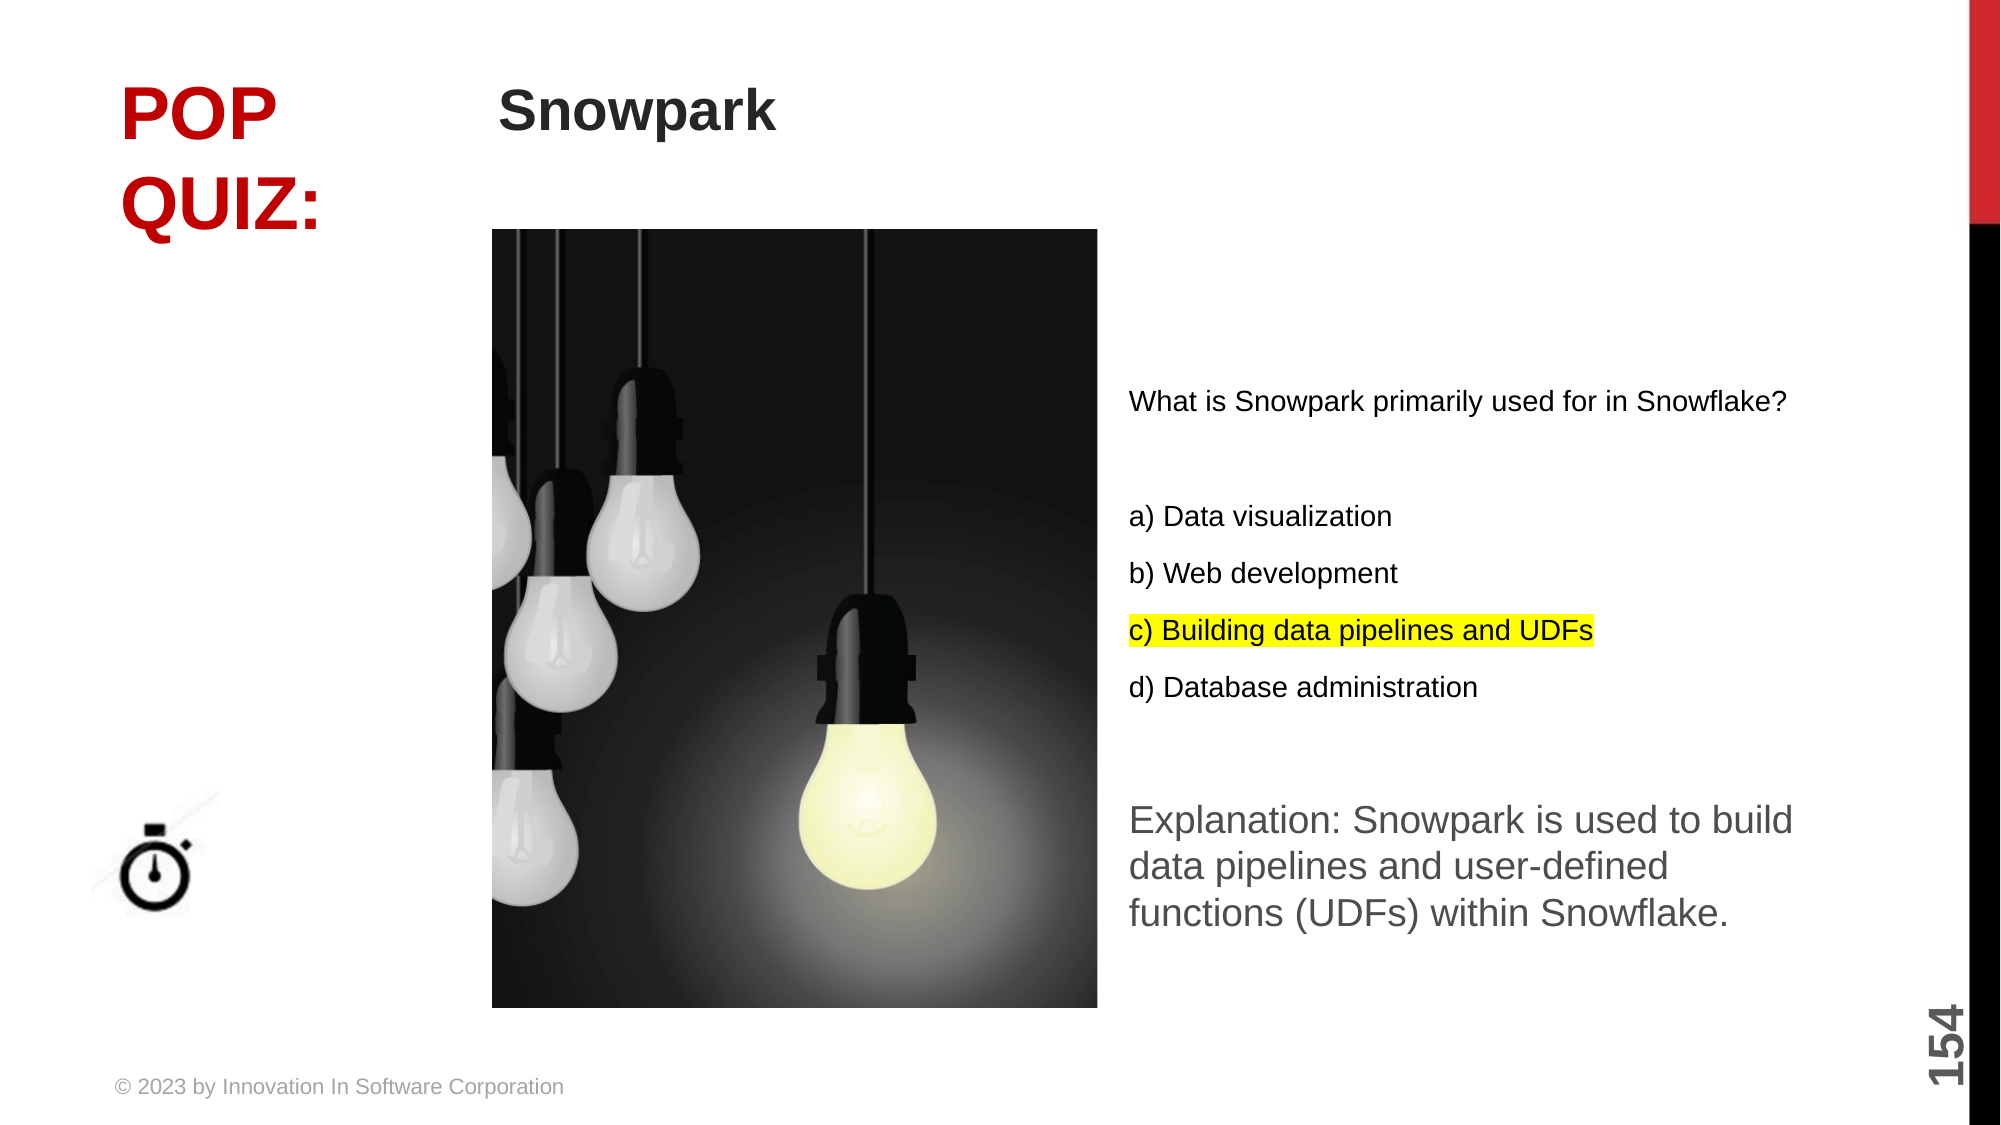

# Snowpark

What is Snowpark primarily used for in Snowflake?

a) Data visualization
b) Web development
c) Building data pipelines and UDFs
d) Database administration

Explanation: Snowpark is used to build data pipelines and user-defined functions (UDFs) within Snowflake.

5 MINUTES
154
© 2023 by Innovation In Software Corporation